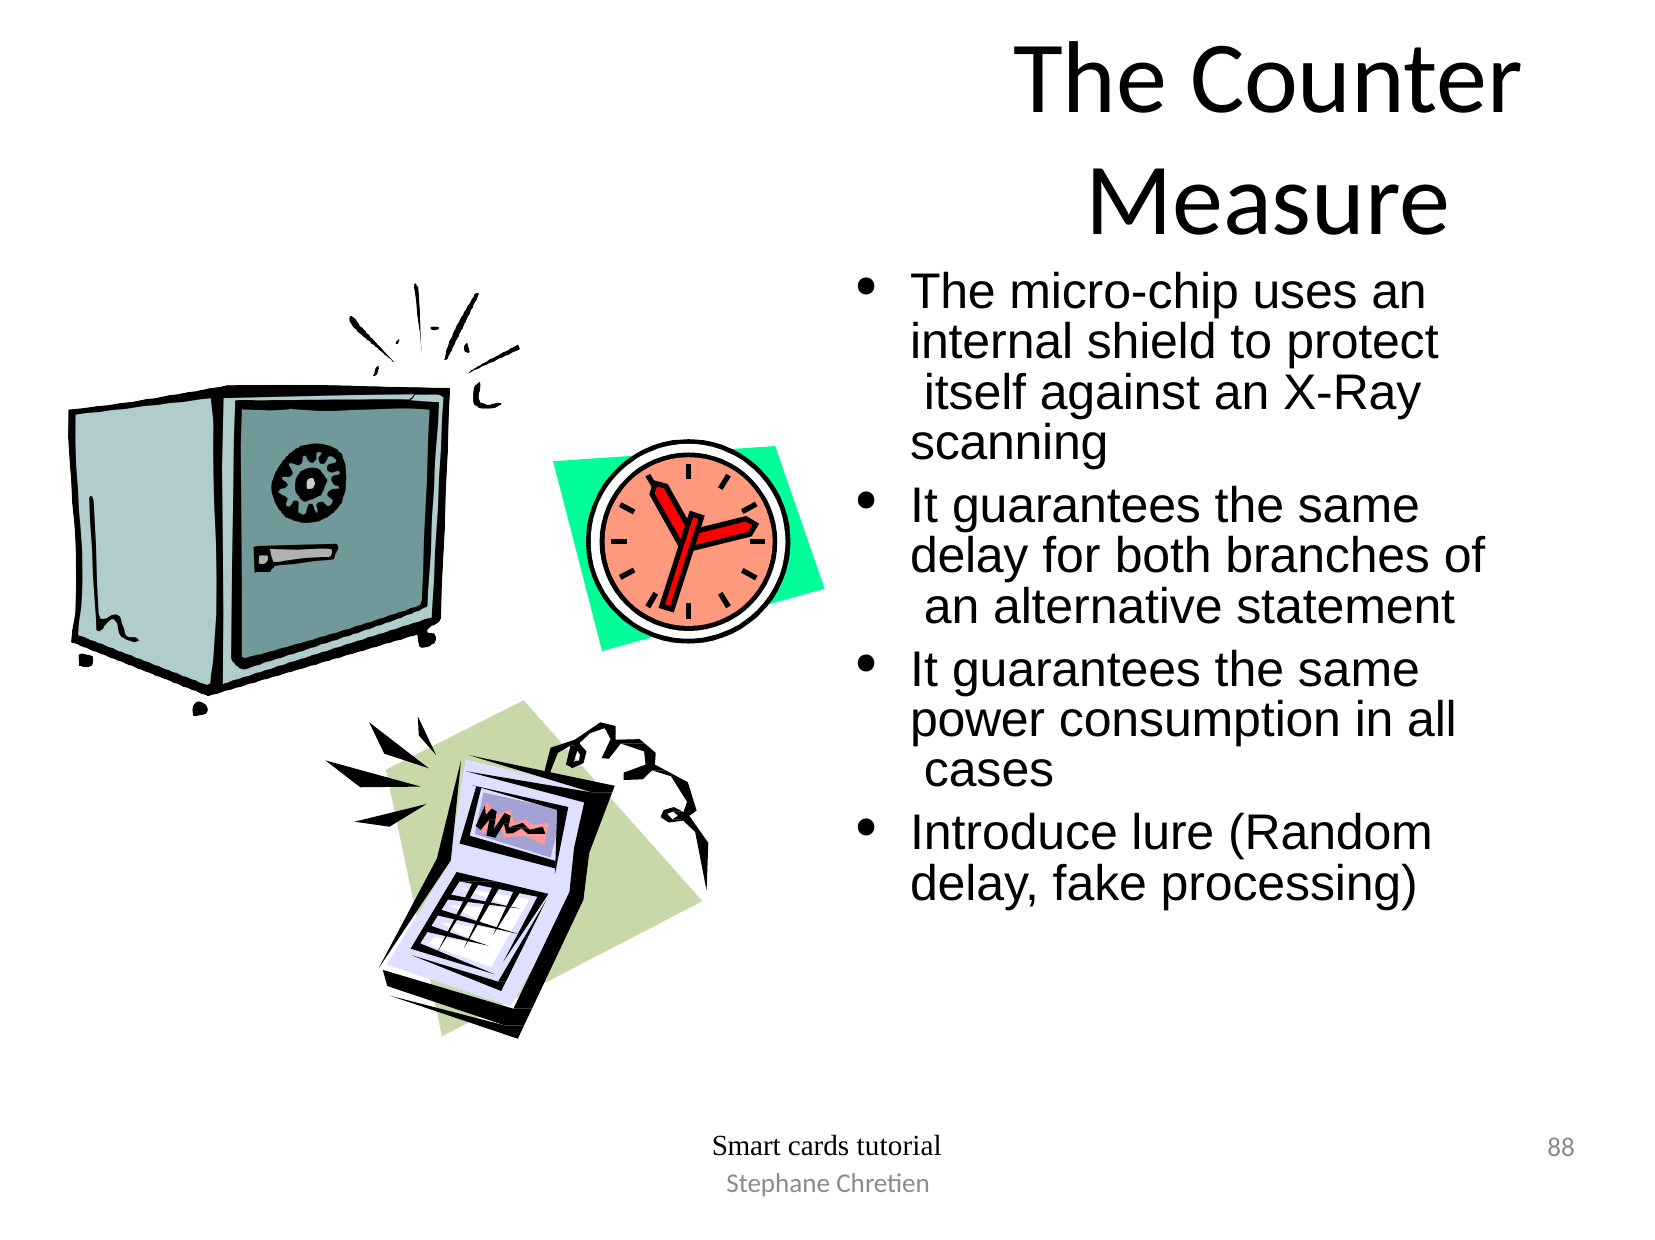

# The Counter Measure
The micro-chip uses an  internal shield to protect  itself against an X-Ray  scanning
It guarantees the same  delay for both branches of  an alternative statement
It guarantees the same  power consumption in all  cases
Introduce lure (Random delay, fake processing)

88
Smart cards tutorial
Stephane Chretien